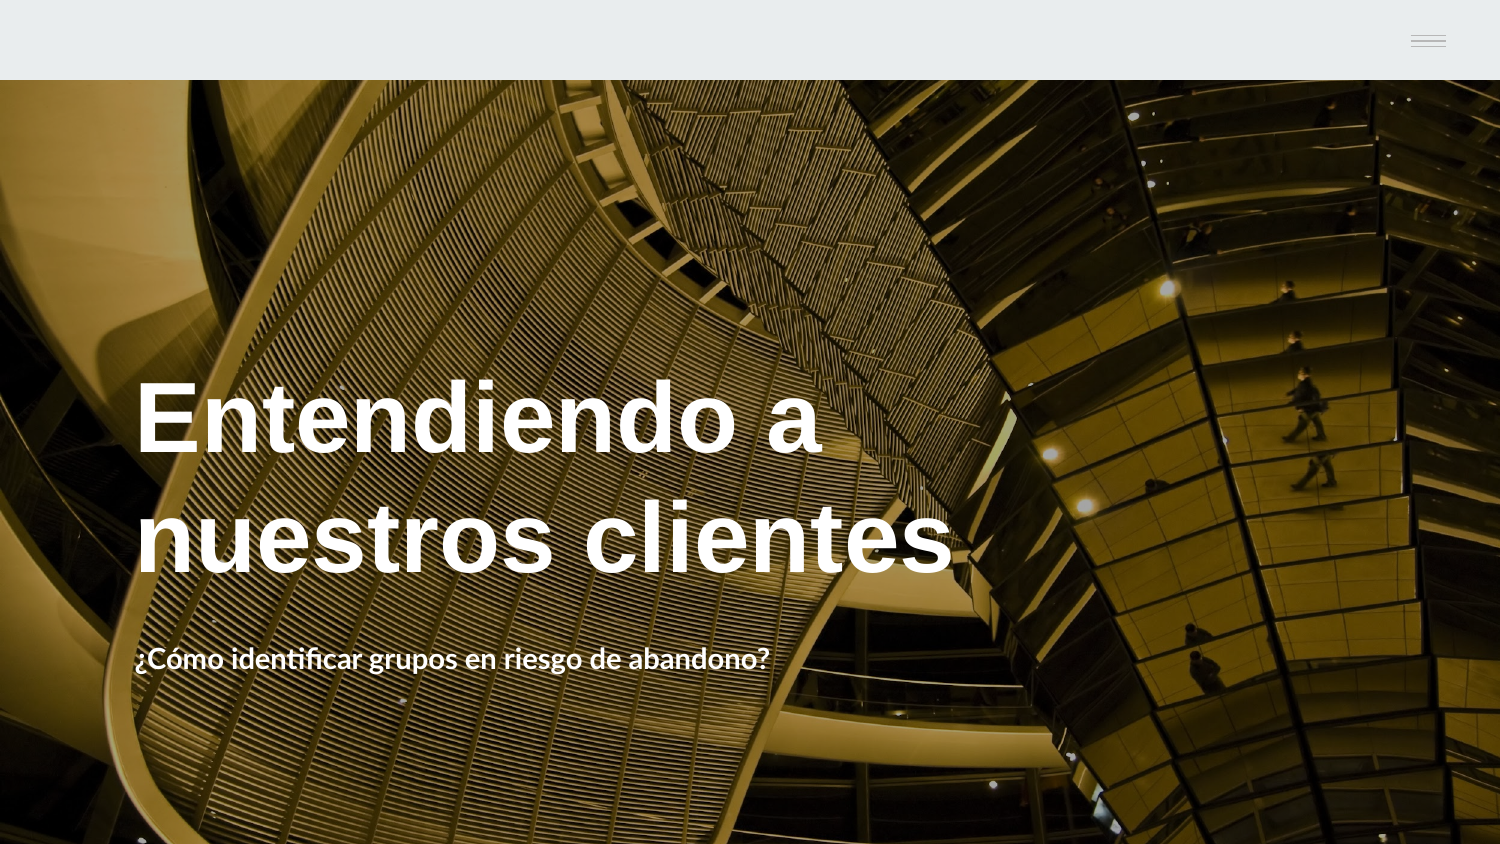

# Entendiendo a nuestros clientes
¿Cómo identificar grupos en riesgo de abandono?